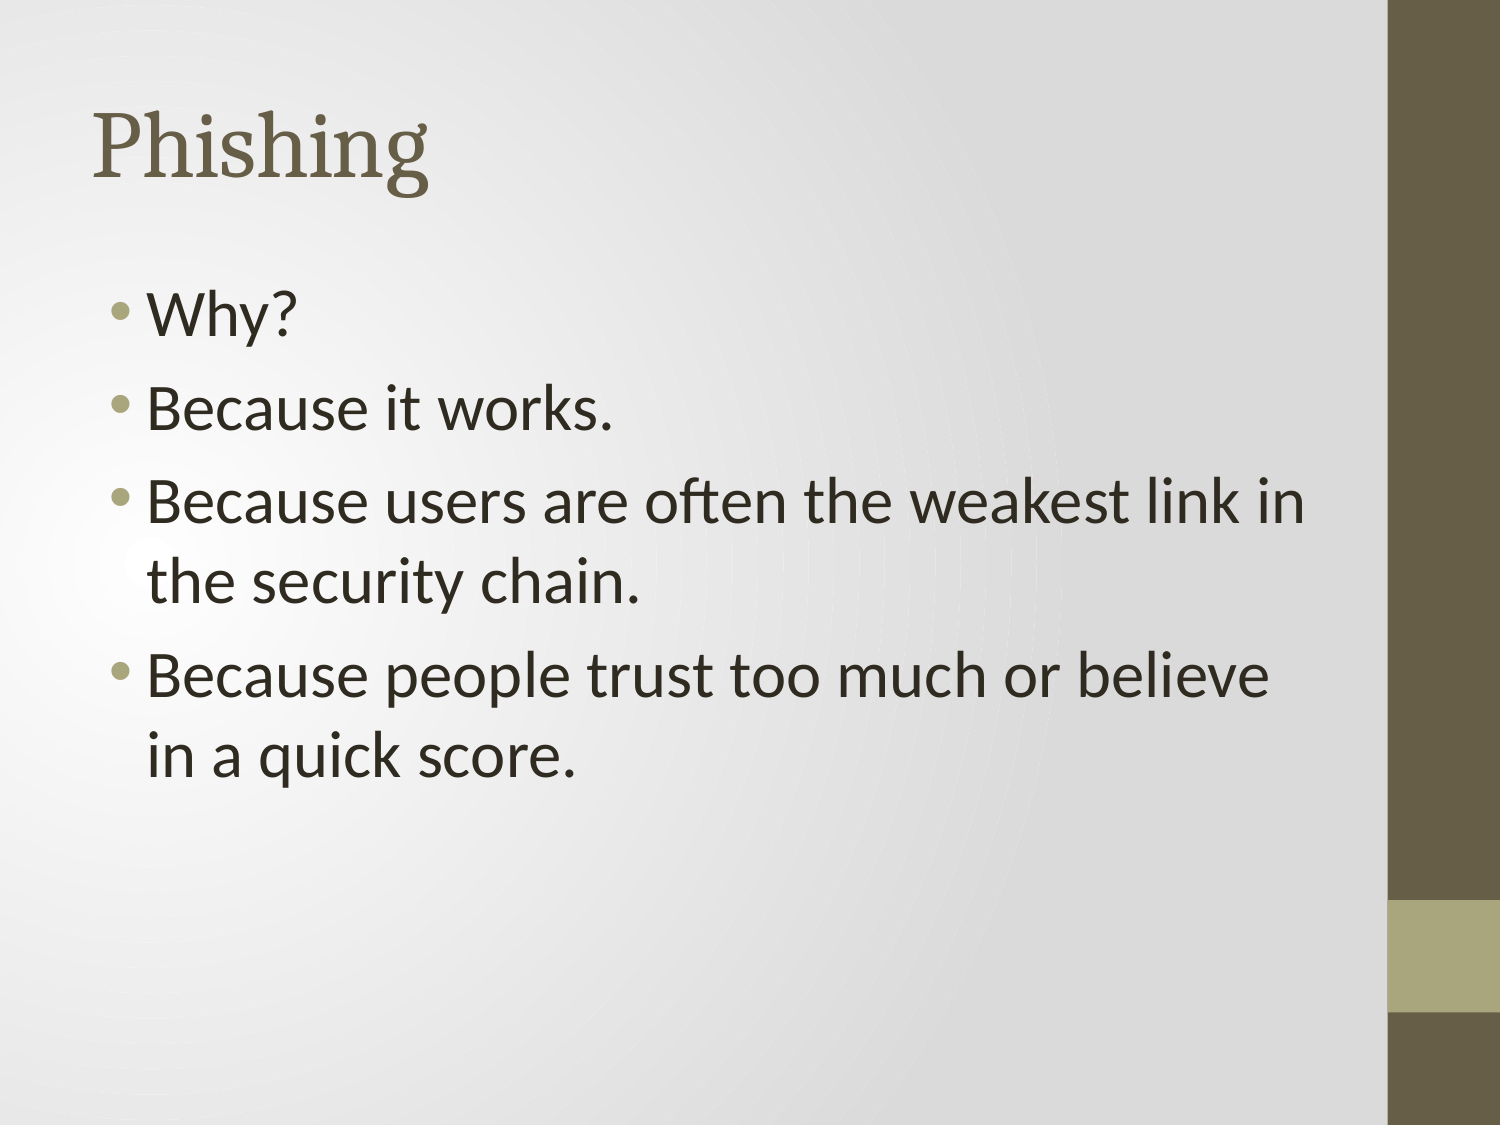

# Phishing
Why?
Because it works.
Because users are often the weakest link in the security chain.
Because people trust too much or believe in a quick score.